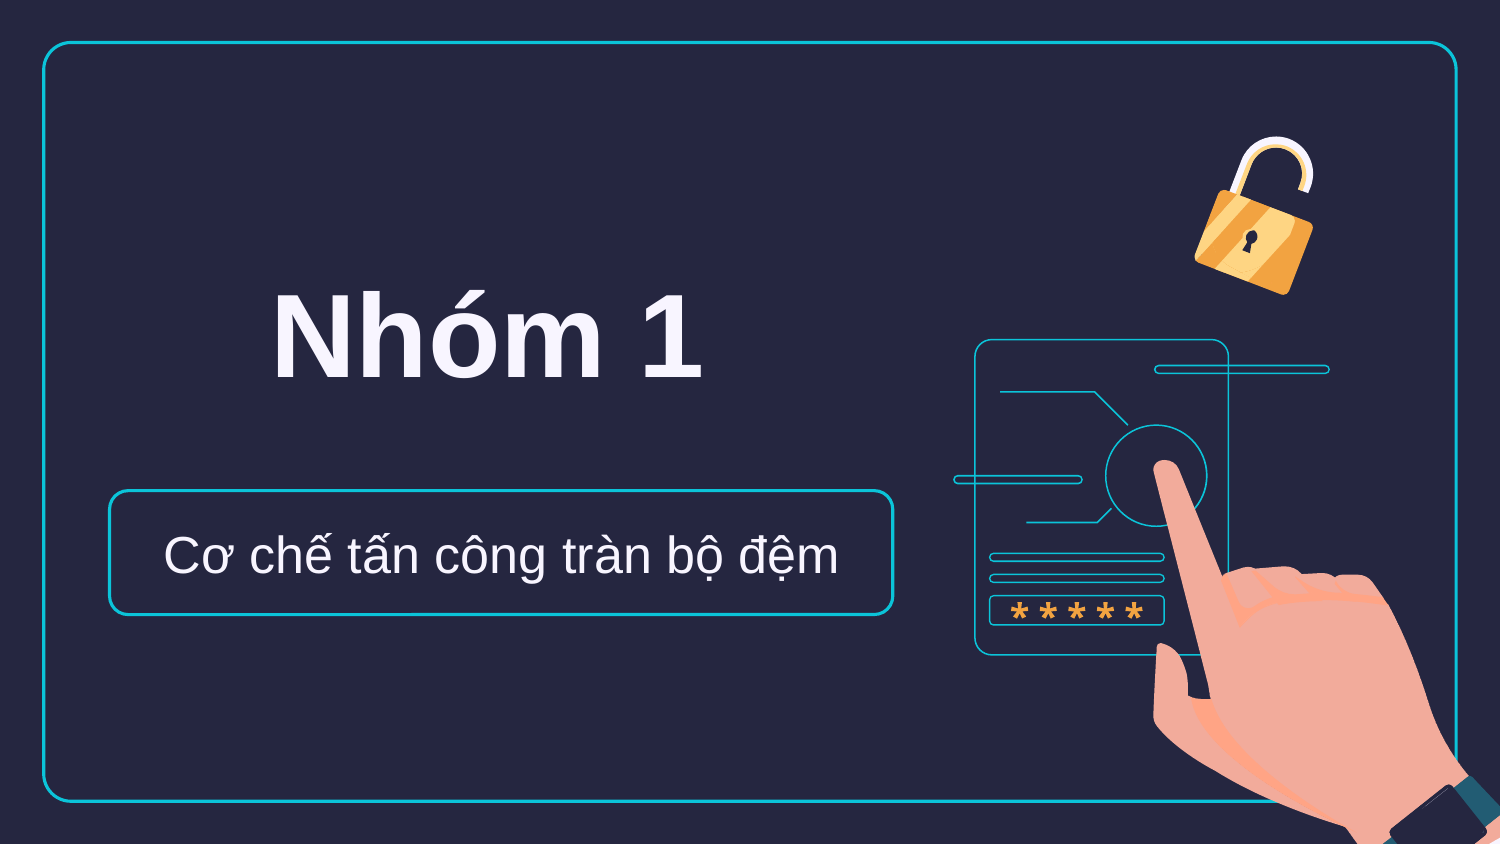

# Nhóm 1

Cơ chế tấn công tràn bộ đệm